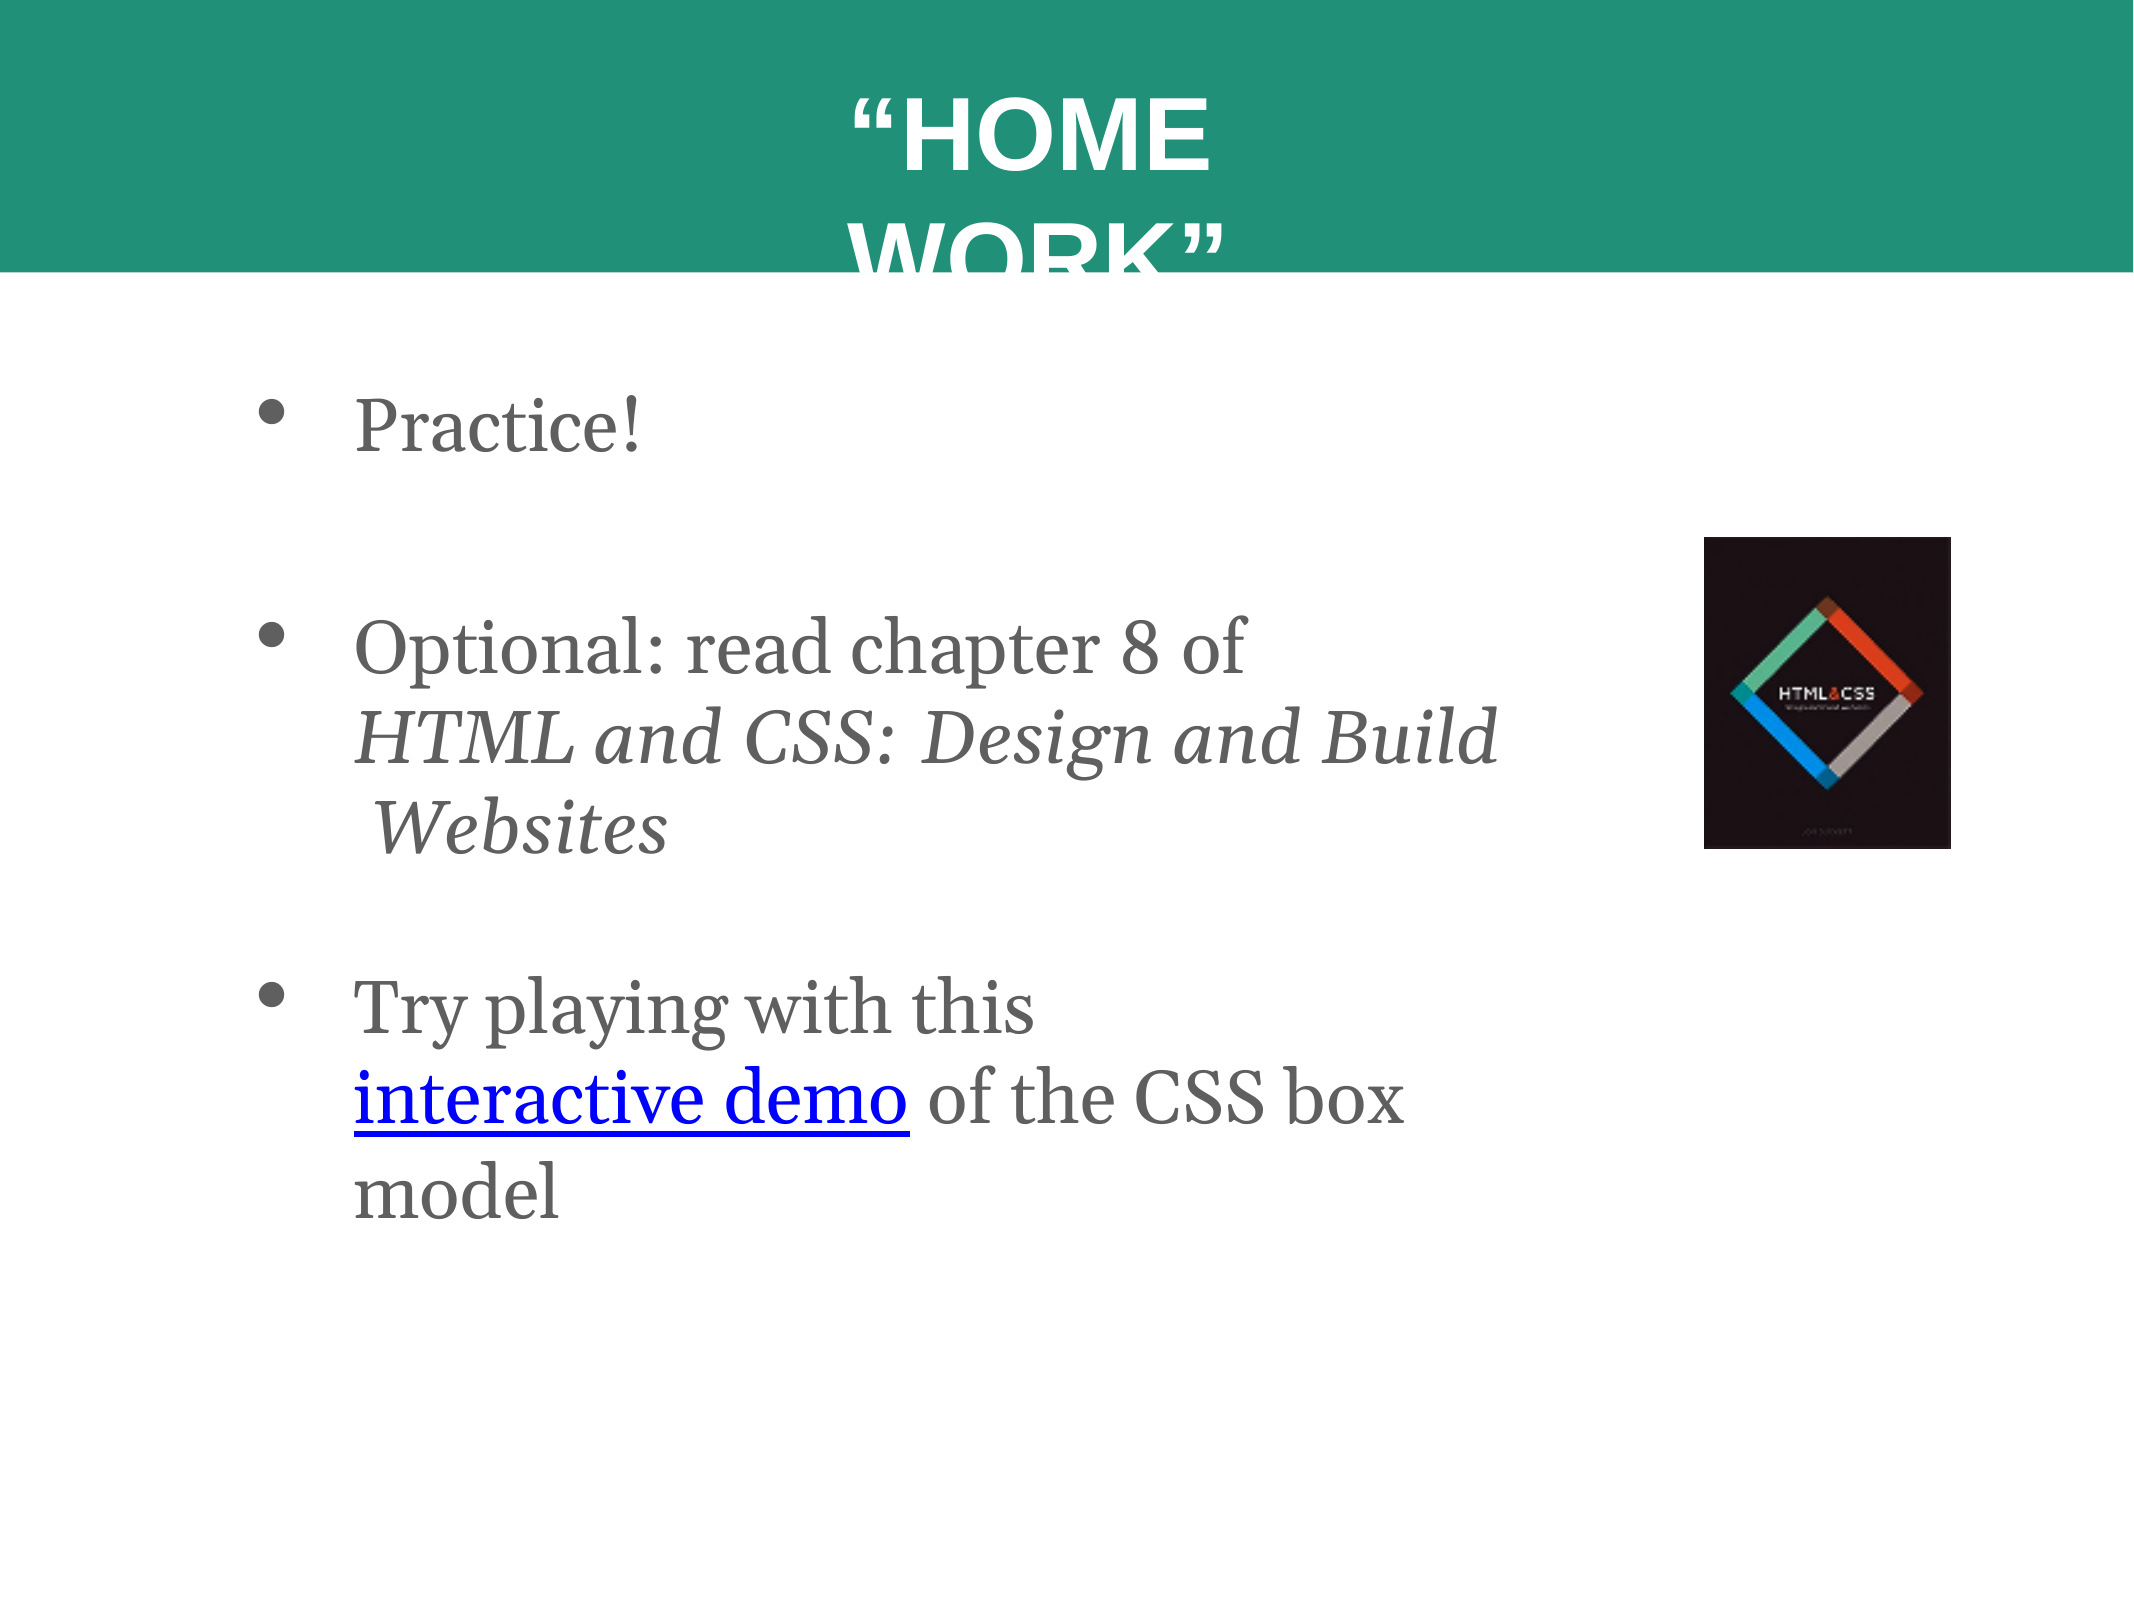

# “HOMEWORK”
Practice!

Optional: read chapter 8 of  HTML and CSS: Design and Build  Websites

Try playing with this interactive demo of the CSS box model